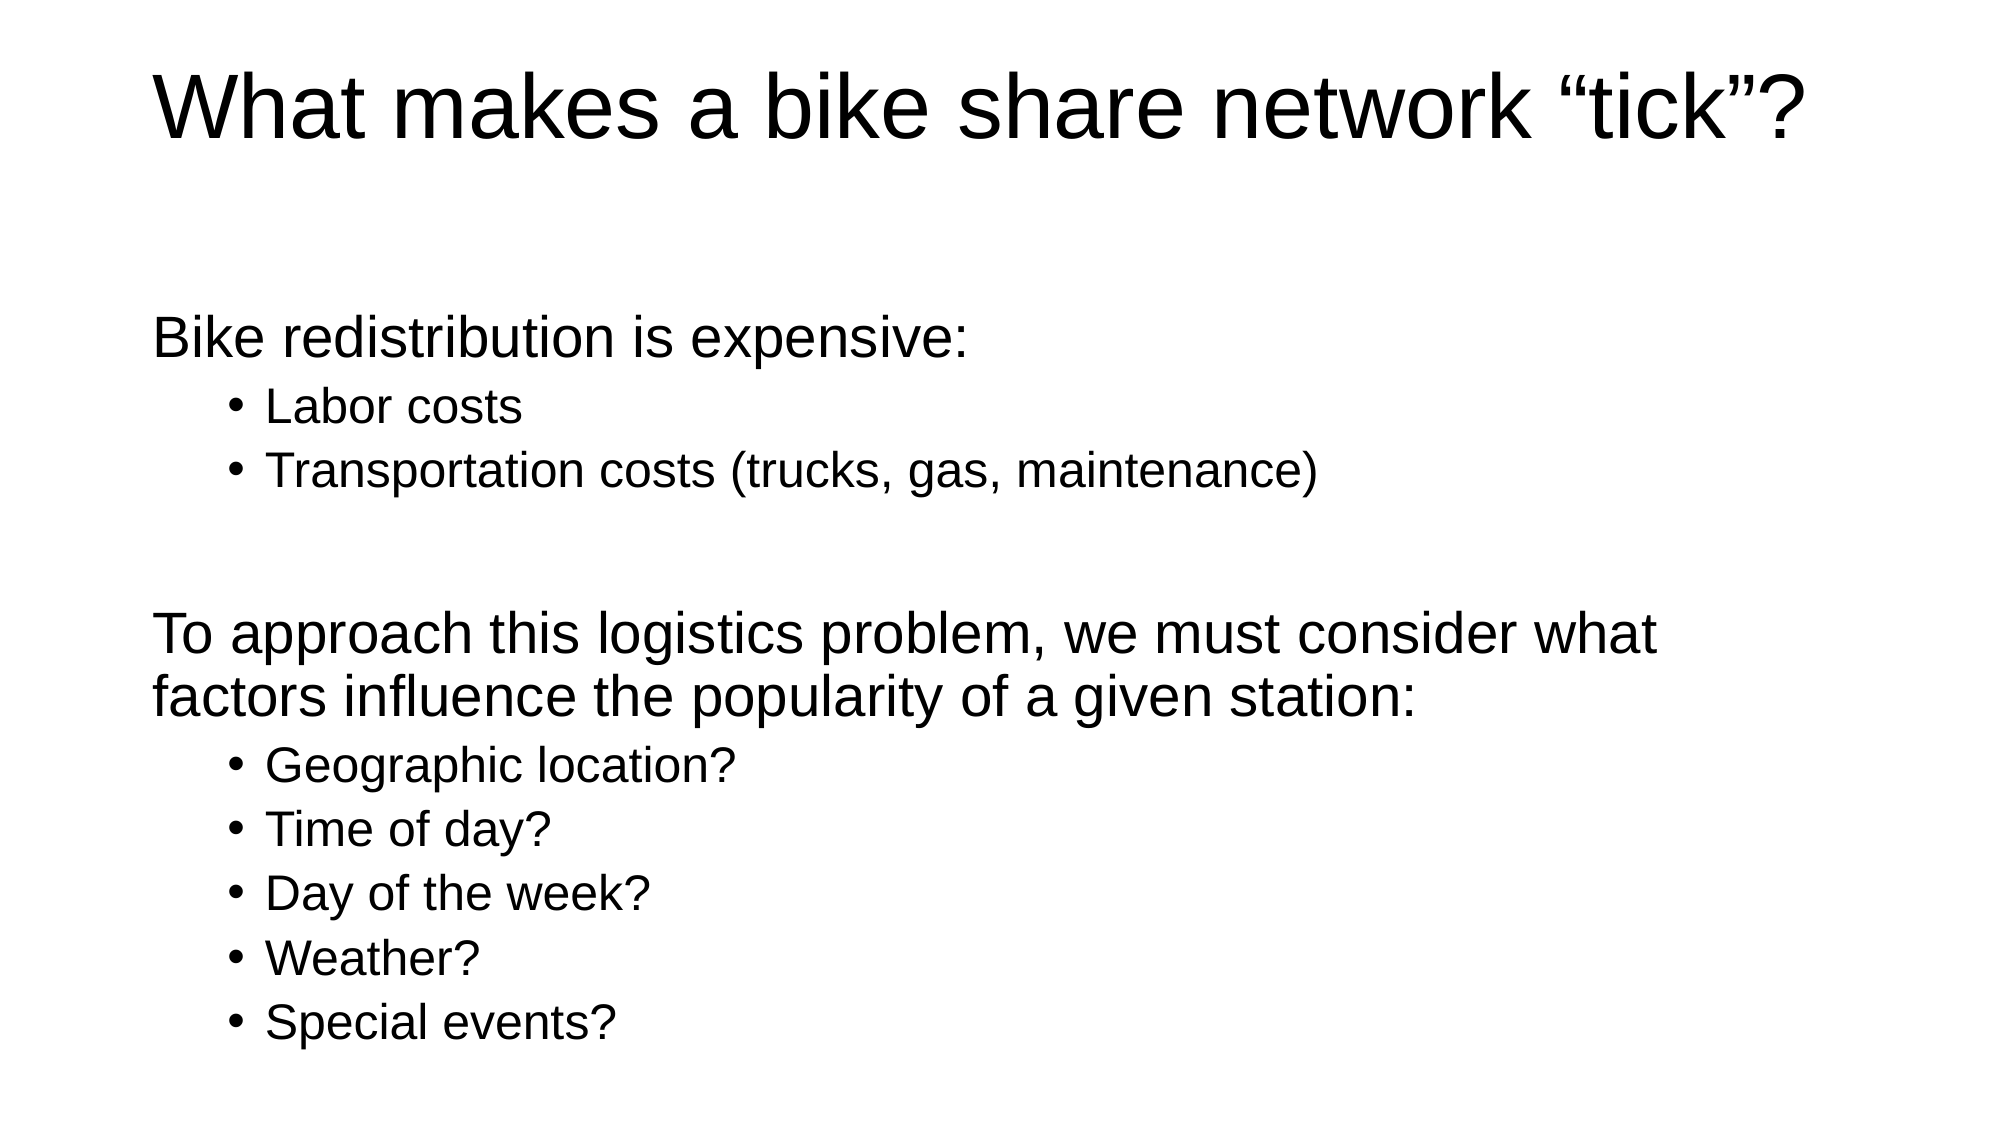

# What makes a bike share network “tick”?
Bike redistribution is expensive:
Labor costs
Transportation costs (trucks, gas, maintenance)

To approach this logistics problem, we must consider what factors influence the popularity of a given station:
Geographic location?
Time of day?
Day of the week?
Weather?
Special events?